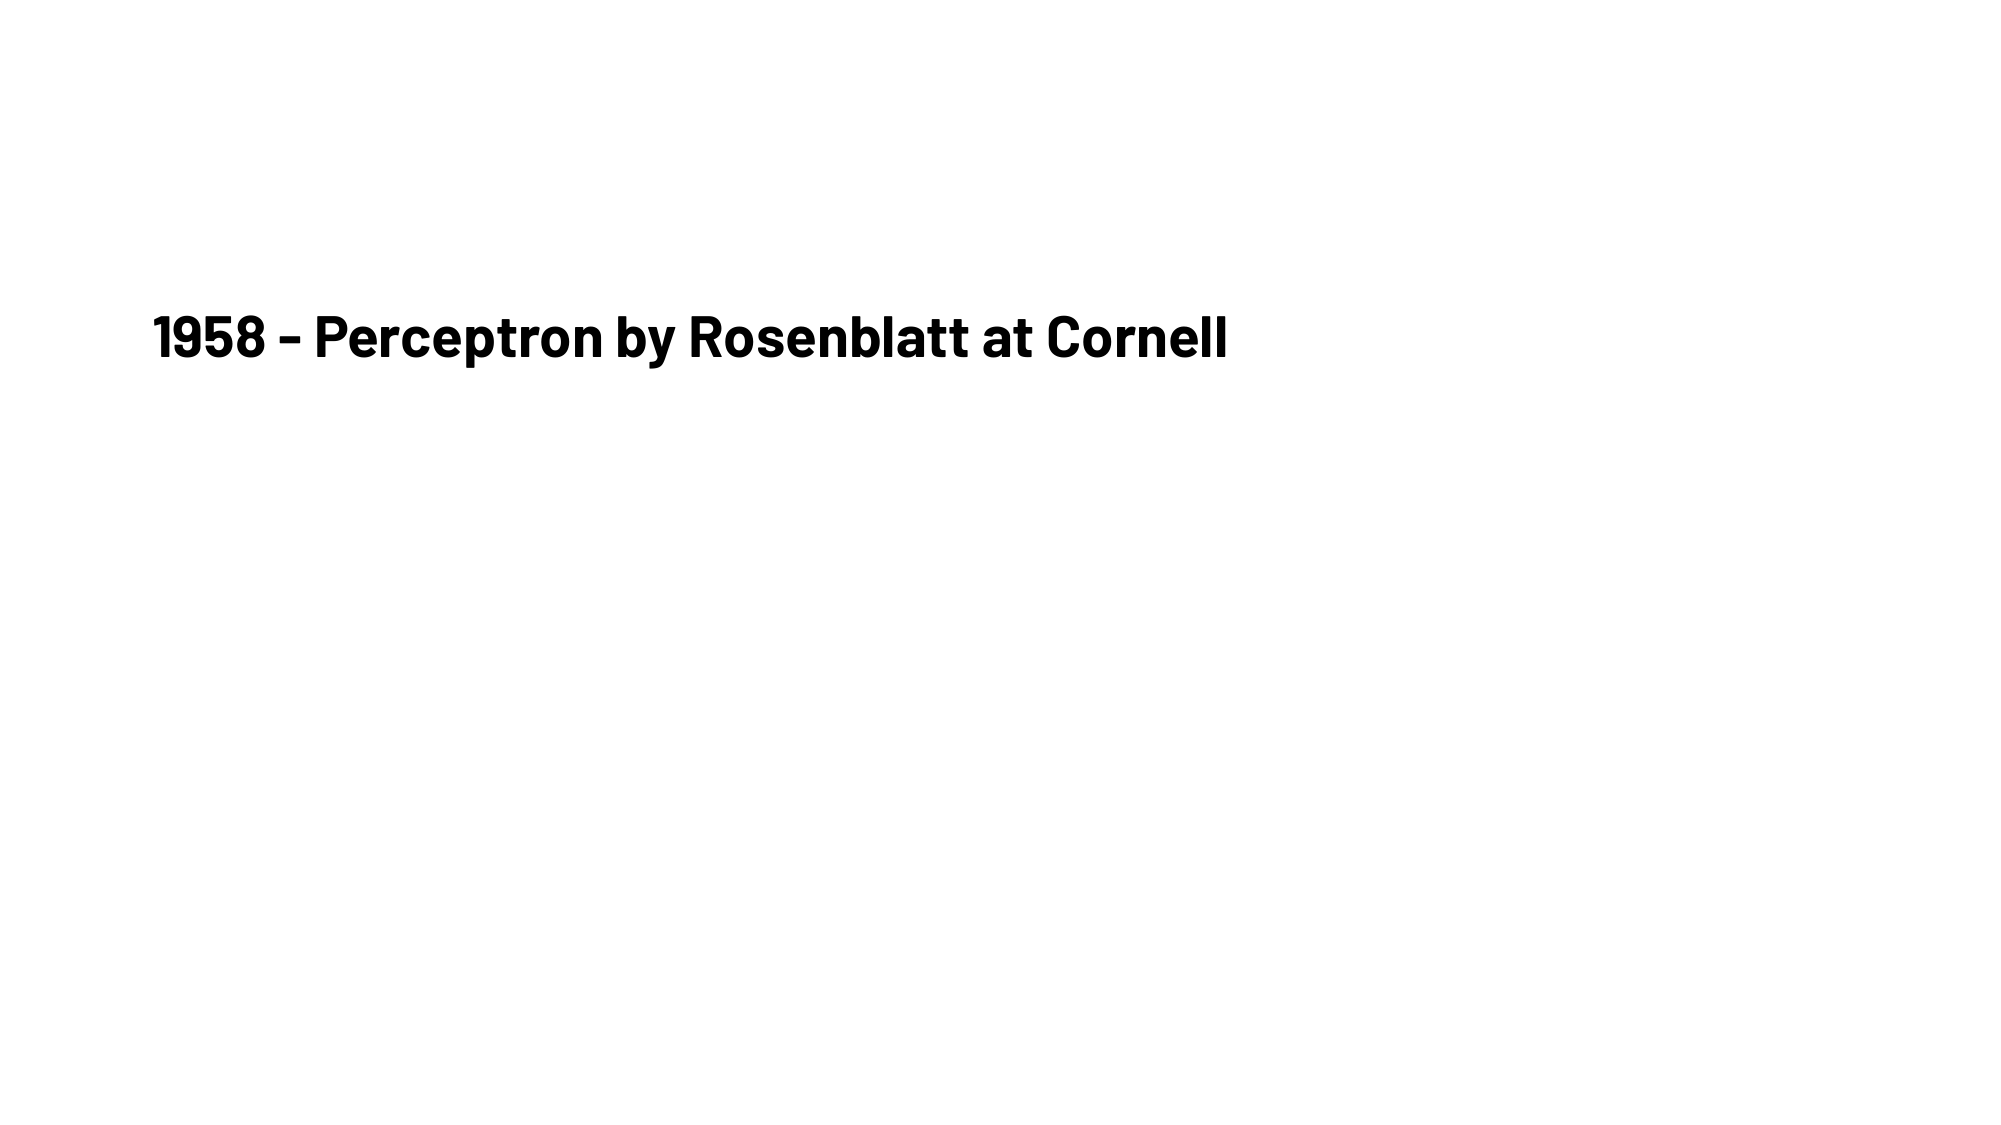

1958 - Perceptron by Rosenblatt at Cornell